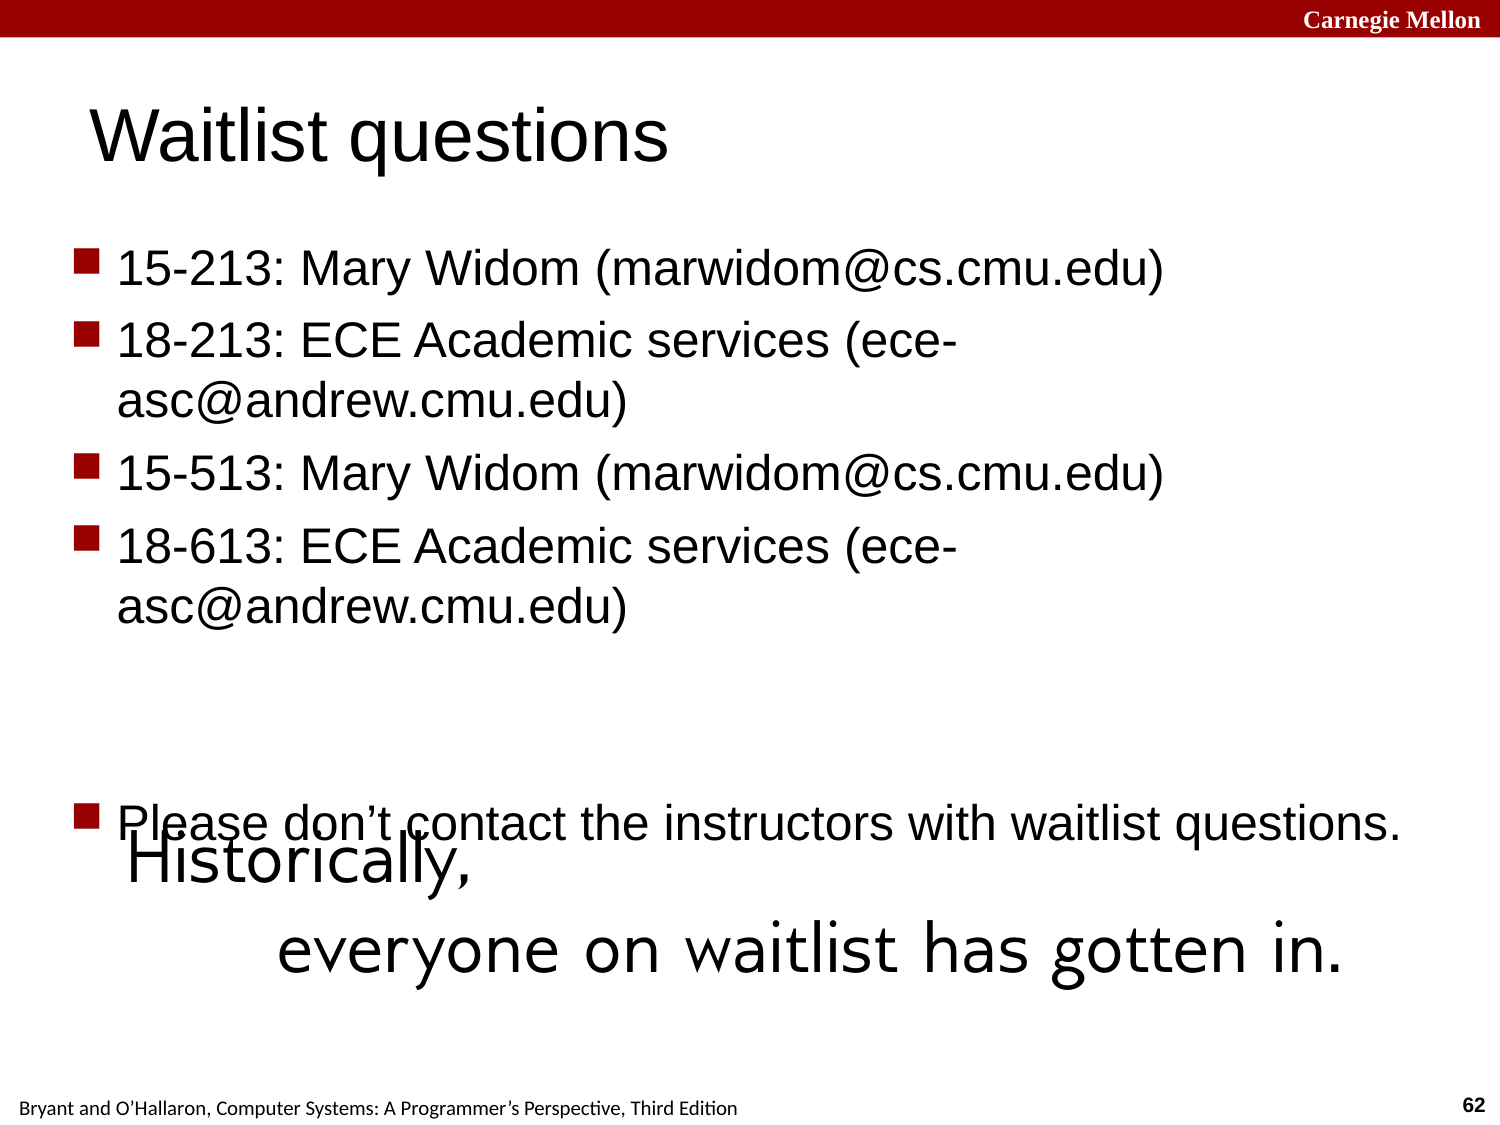

# Waitlist questions
15-213: Mary Widom (marwidom@cs.cmu.edu)
18-213: ECE Academic services (ece-asc@andrew.cmu.edu)
15-513: Mary Widom (marwidom@cs.cmu.edu)
18-613: ECE Academic services (ece-asc@andrew.cmu.edu)

Please don’t contact the instructors with waitlist questions.

Historically,
	everyone on waitlist has gotten in.